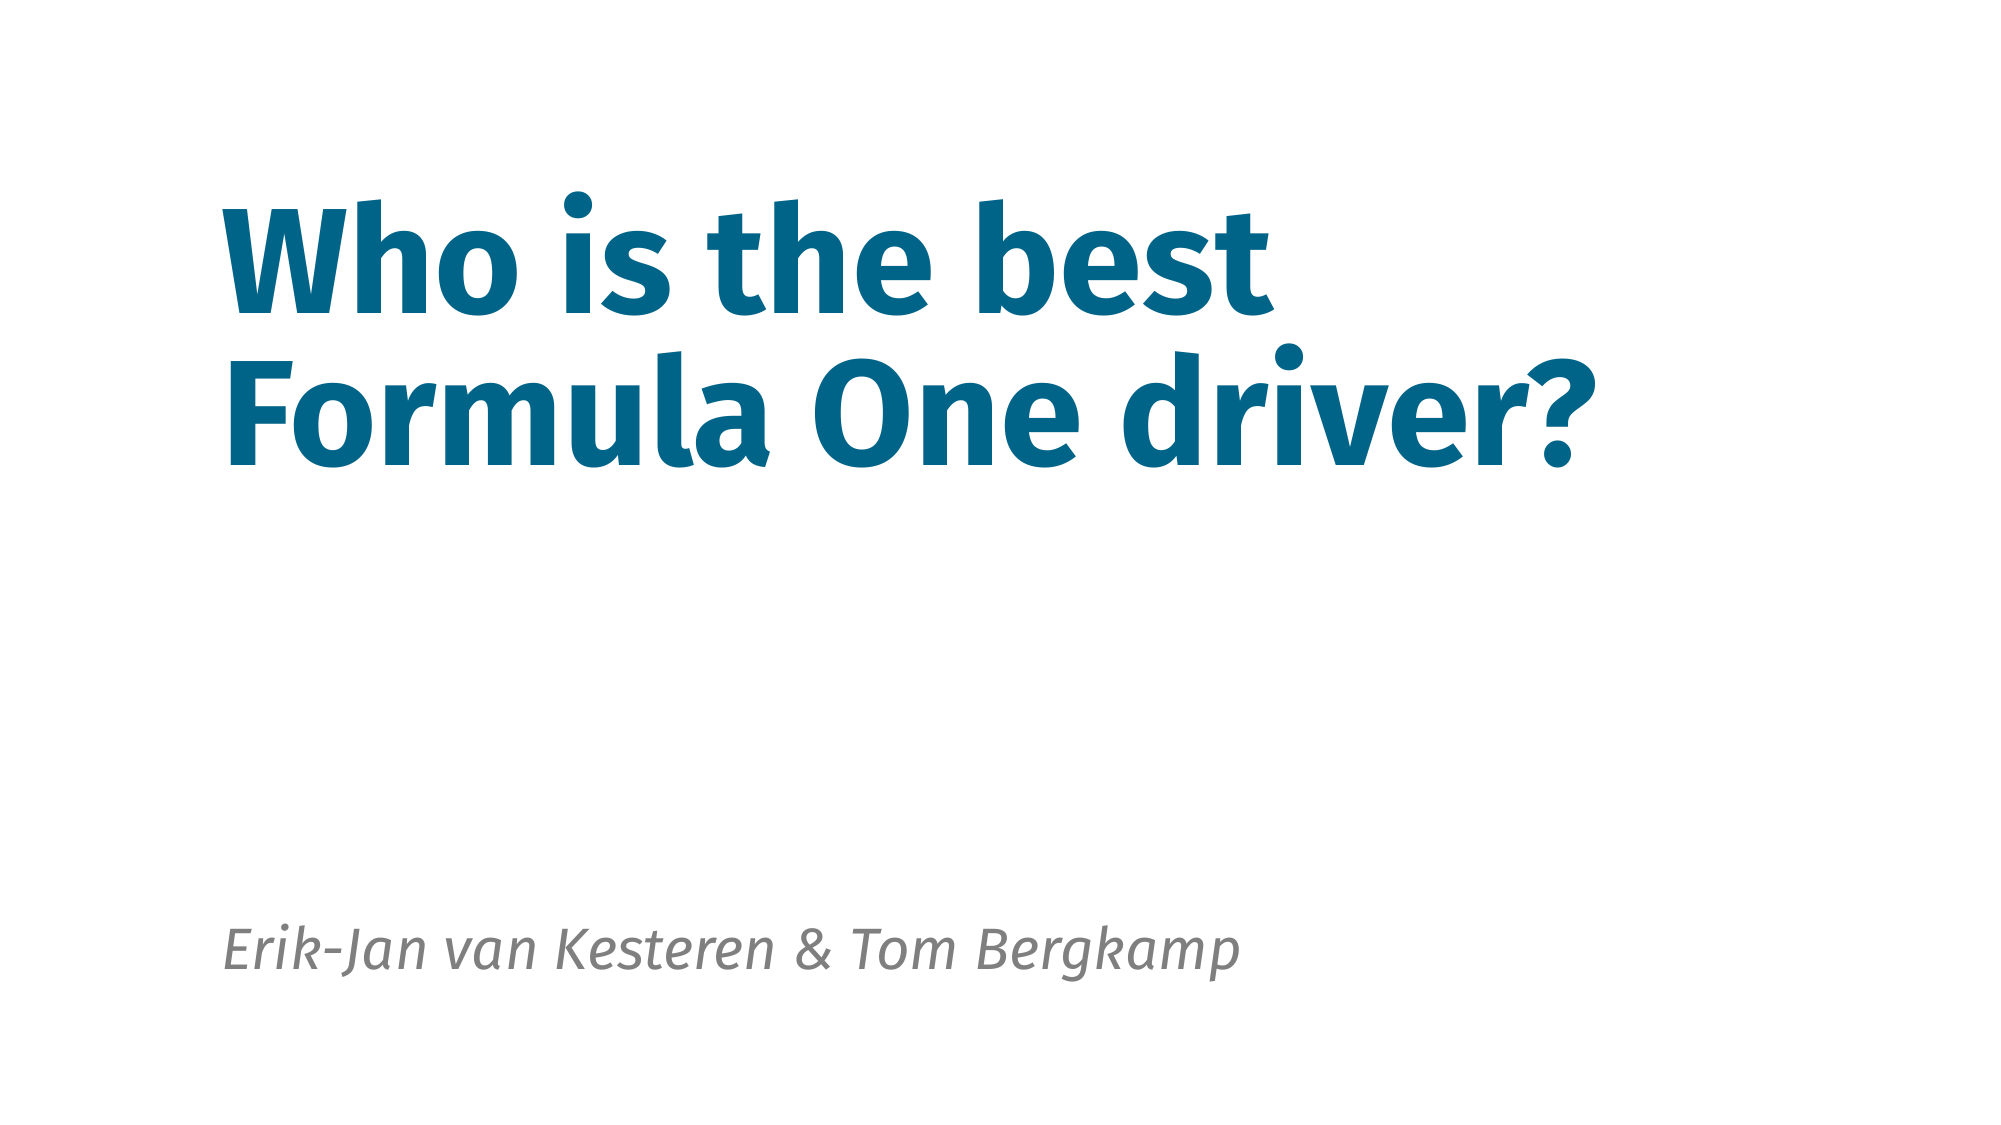

Who is the best Formula One driver?
Erik-Jan van Kesteren & Tom Bergkamp